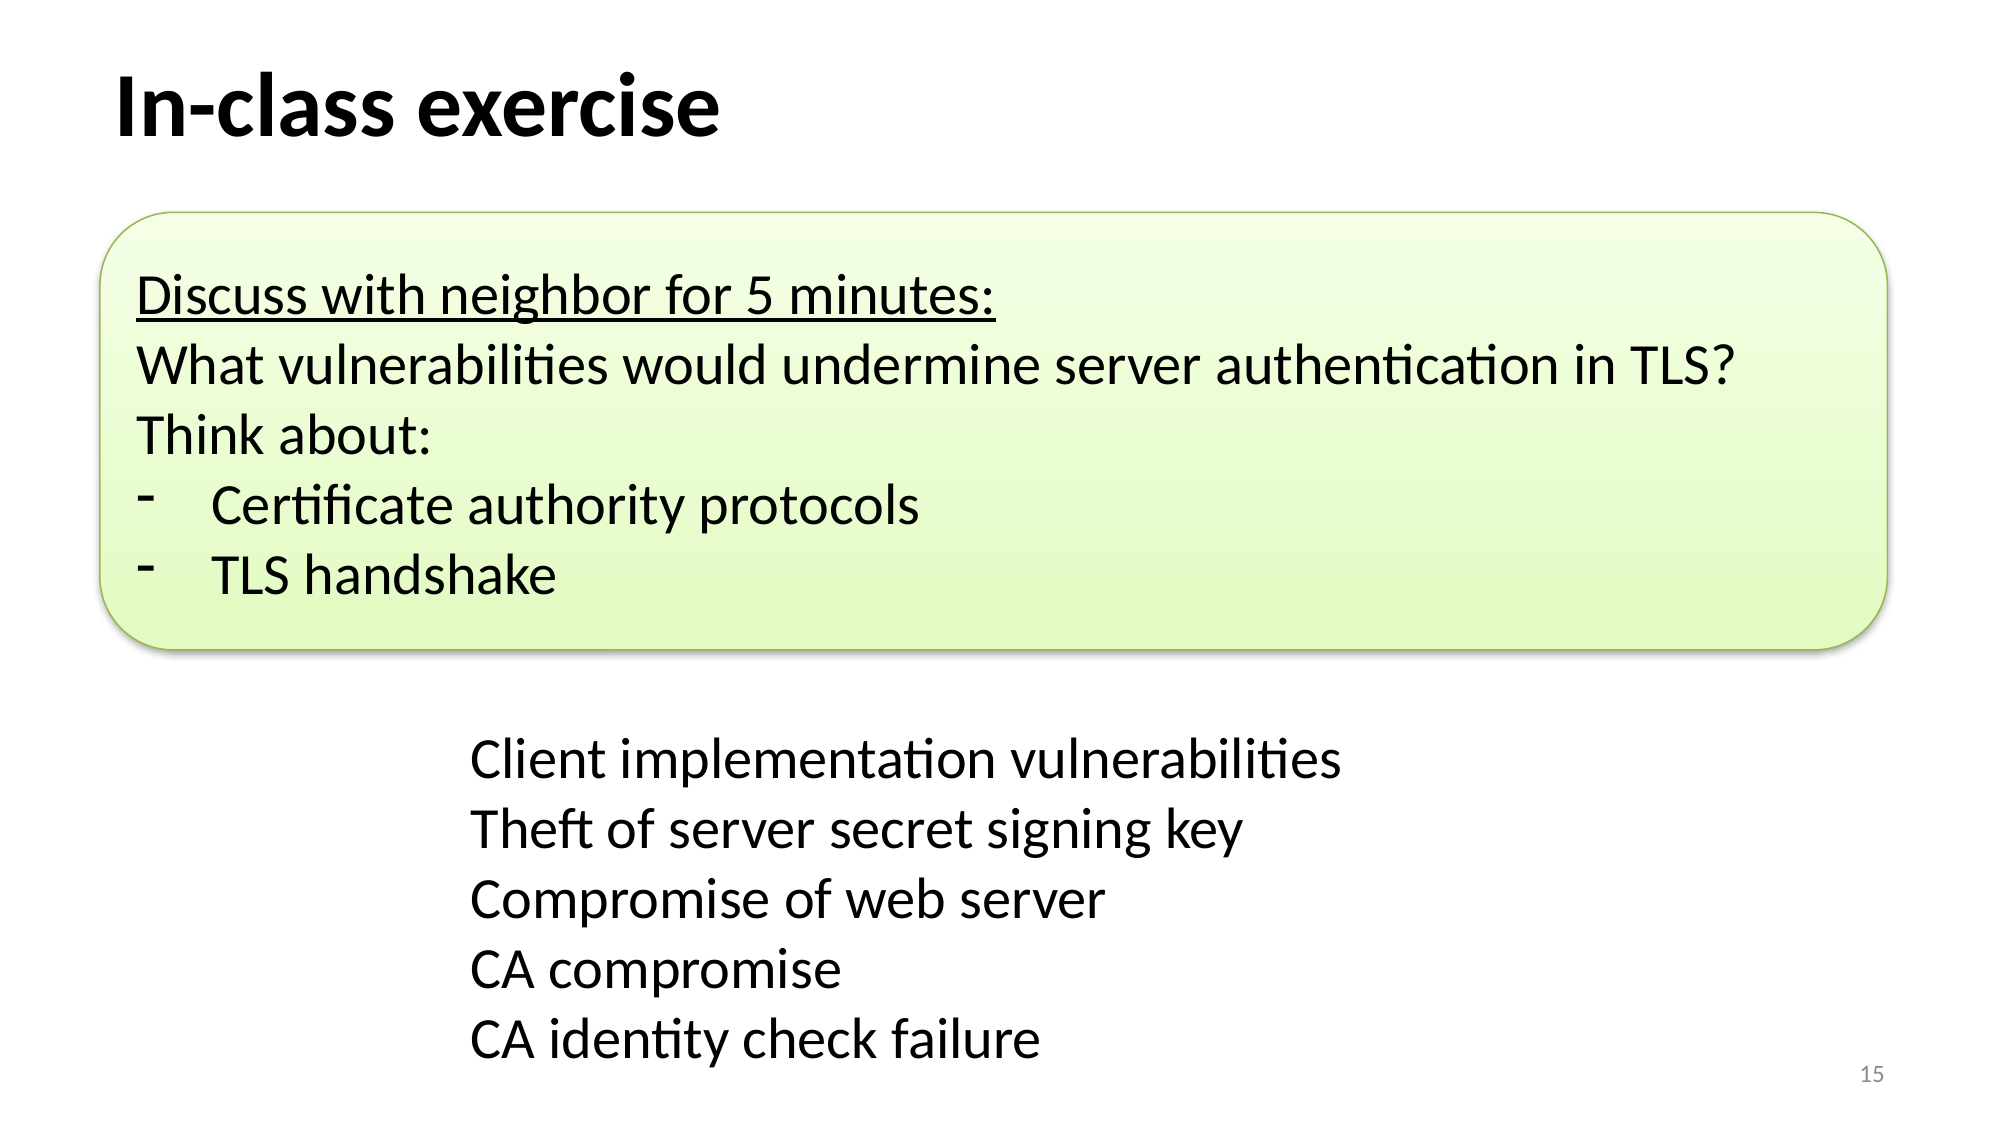

# In-class exercise
Discuss with neighbor for 5 minutes:
What vulnerabilities would undermine server authentication in TLS? Think about:
Certificate authority protocols
TLS handshake
Client implementation vulnerabilities
Theft of server secret signing key
Compromise of web server
CA compromise
CA identity check failure
15